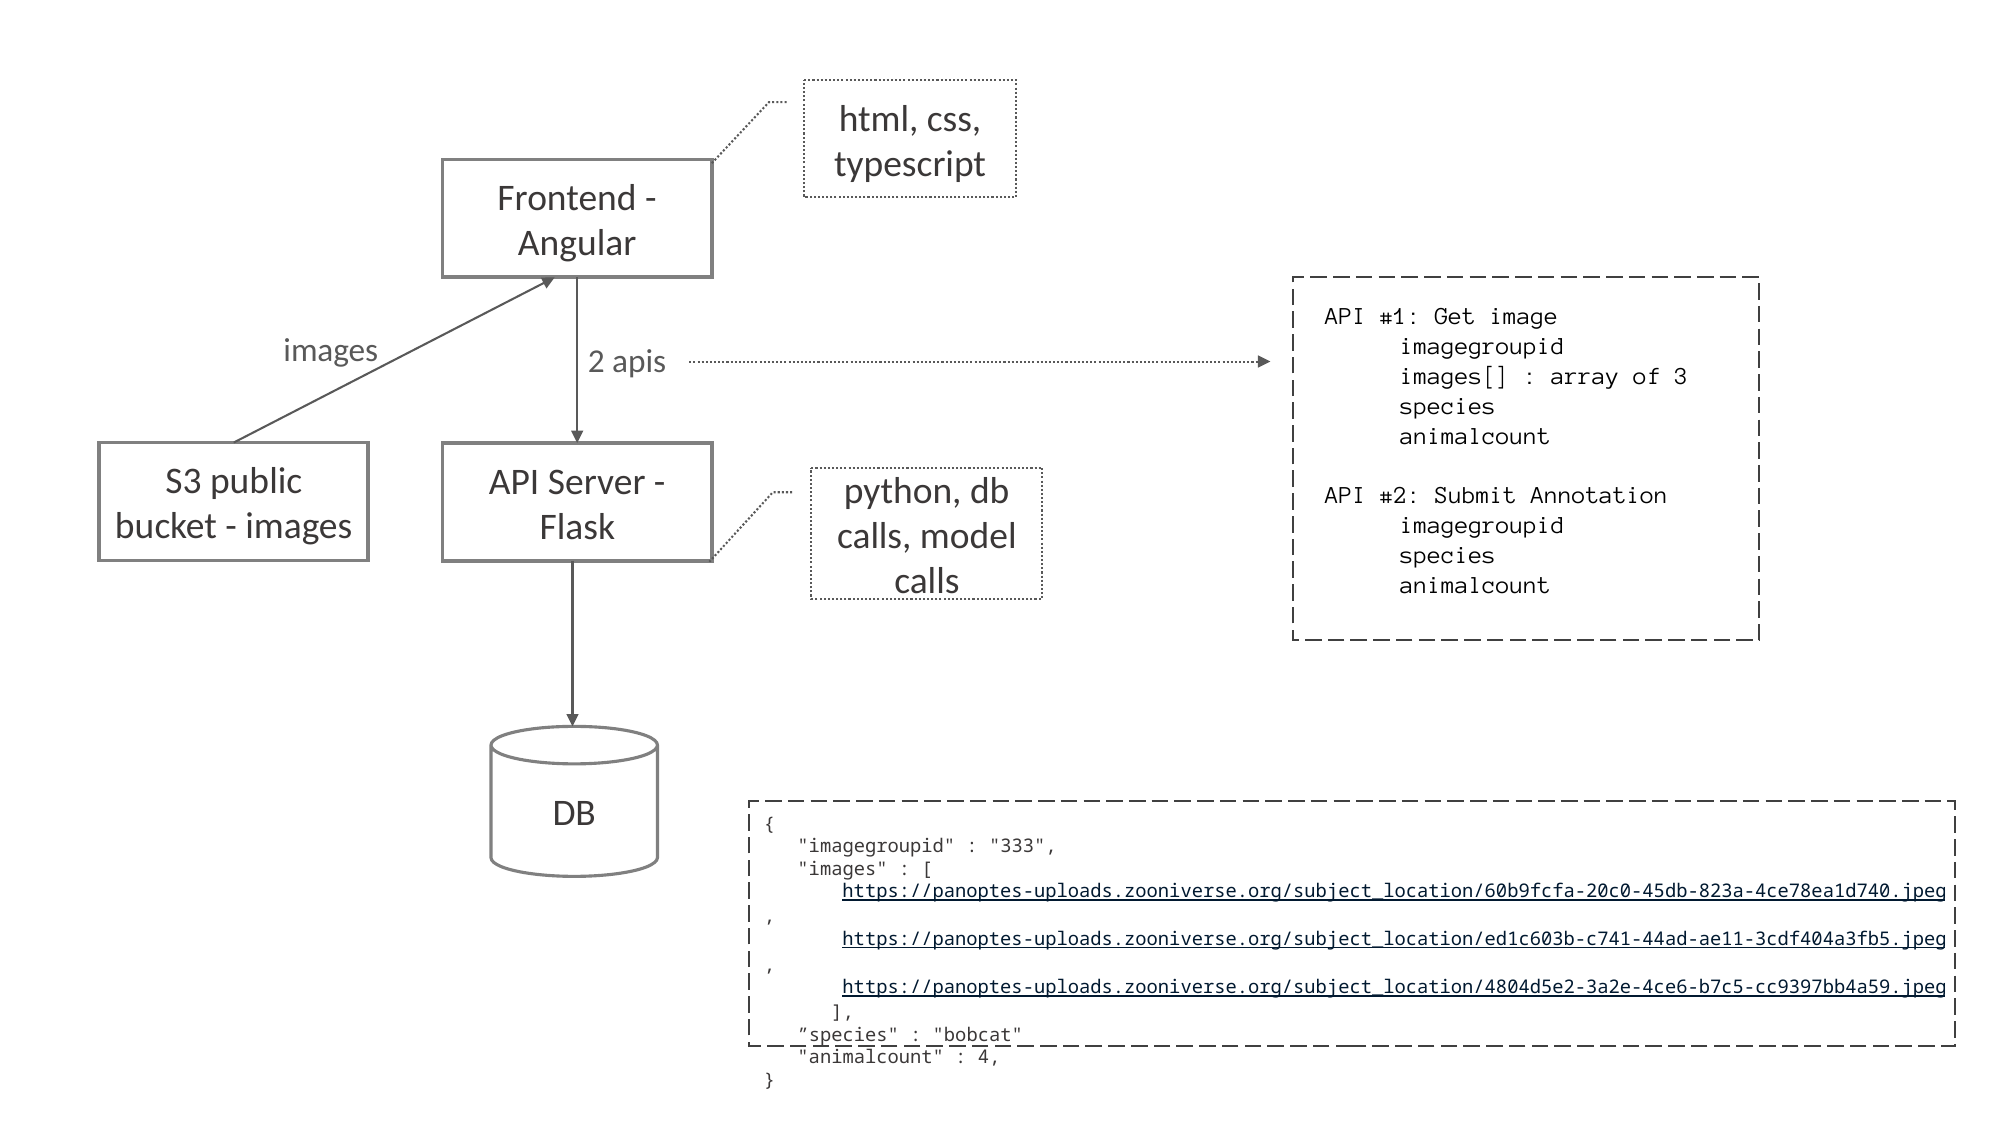

html, css, typescript
Frontend - Angular

API #1: Get image
imagegroupid
images[] : array of 3
species
animalcount

API #2: Submit Annotation
imagegroupid
species
animalcount

images
2 apis
S3 public bucket - images
API Server - Flask
python, db calls, model calls
DB

{
   "imagegroupid" : "333",
   "images" : [
       https://panoptes-uploads.zooniverse.org/subject_location/60b9fcfa-20c0-45db-823a-4ce78ea1d740.jpeg,
       https://panoptes-uploads.zooniverse.org/subject_location/ed1c603b-c741-44ad-ae11-3cdf404a3fb5.jpeg,
       https://panoptes-uploads.zooniverse.org/subject_location/4804d5e2-3a2e-4ce6-b7c5-cc9397bb4a59.jpeg
      ],
   ”species" : "bobcat"
   "animalcount" : 4,
}